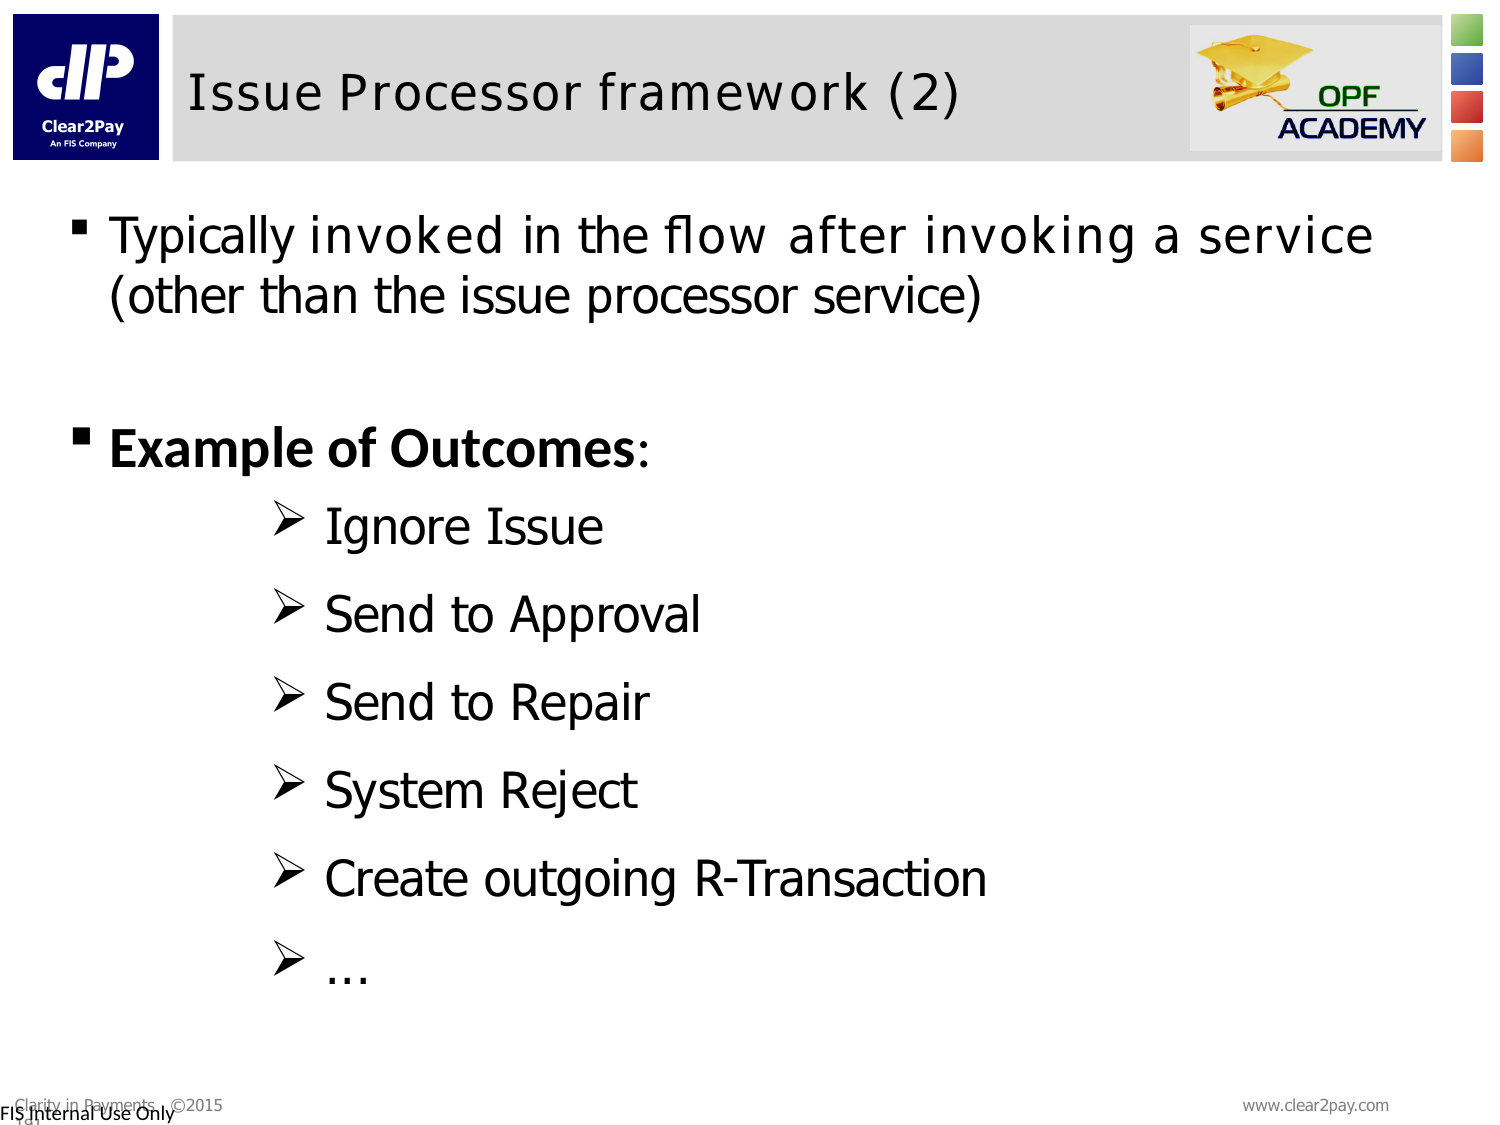

# Issue Processor framework (2)
Typically invoked in the flow after invoking a service (other than the issue processor service)

Example of Outcomes:
Ignore Issue
Send to Approval
Send to Repair
System Reject
Create outgoing R-Transaction
...